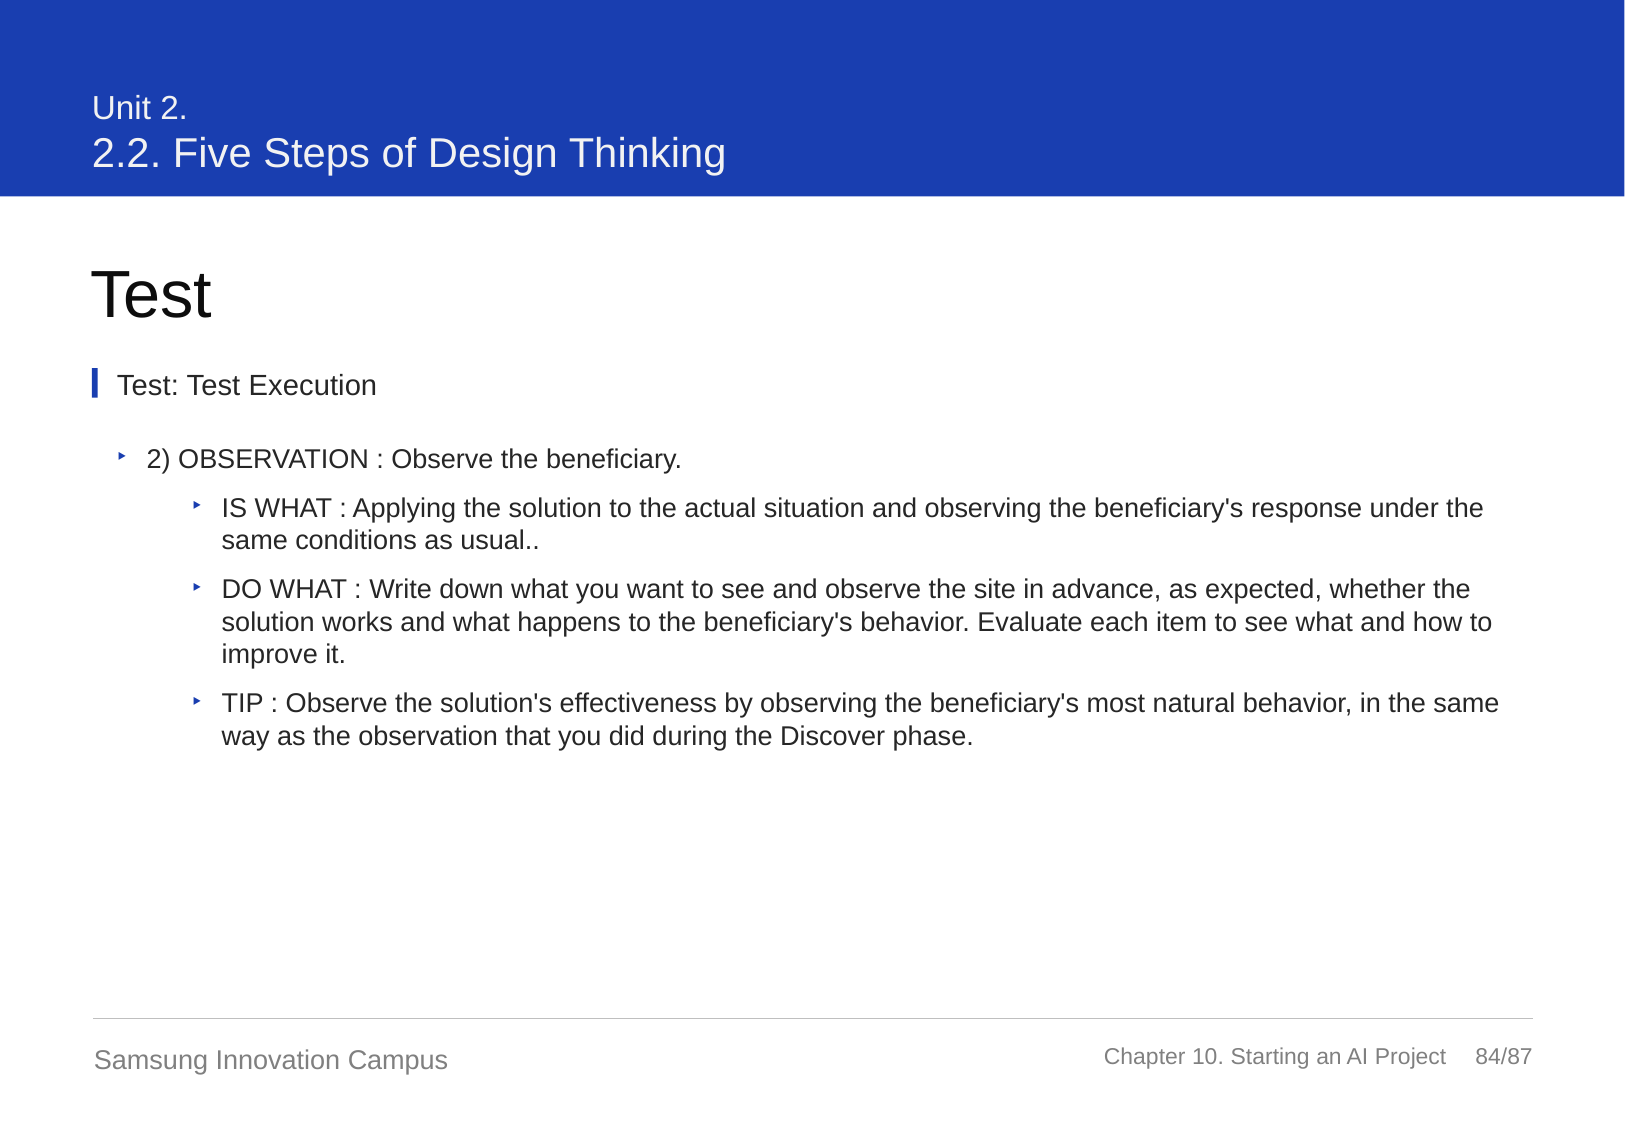

Unit 2.
2.2. Five Steps of Design Thinking
Test
Test: Test Execution

2) OBSERVATION : Observe the beneficiary.
IS WHAT : Applying the solution to the actual situation and observing the beneficiary's response under the same conditions as usual..
DO WHAT : Write down what you want to see and observe the site in advance, as expected, whether the solution works and what happens to the beneficiary's behavior. Evaluate each item to see what and how to improve it.
TIP : Observe the solution's effectiveness by observing the beneficiary's most natural behavior, in the same way as the observation that you did during the Discover phase.